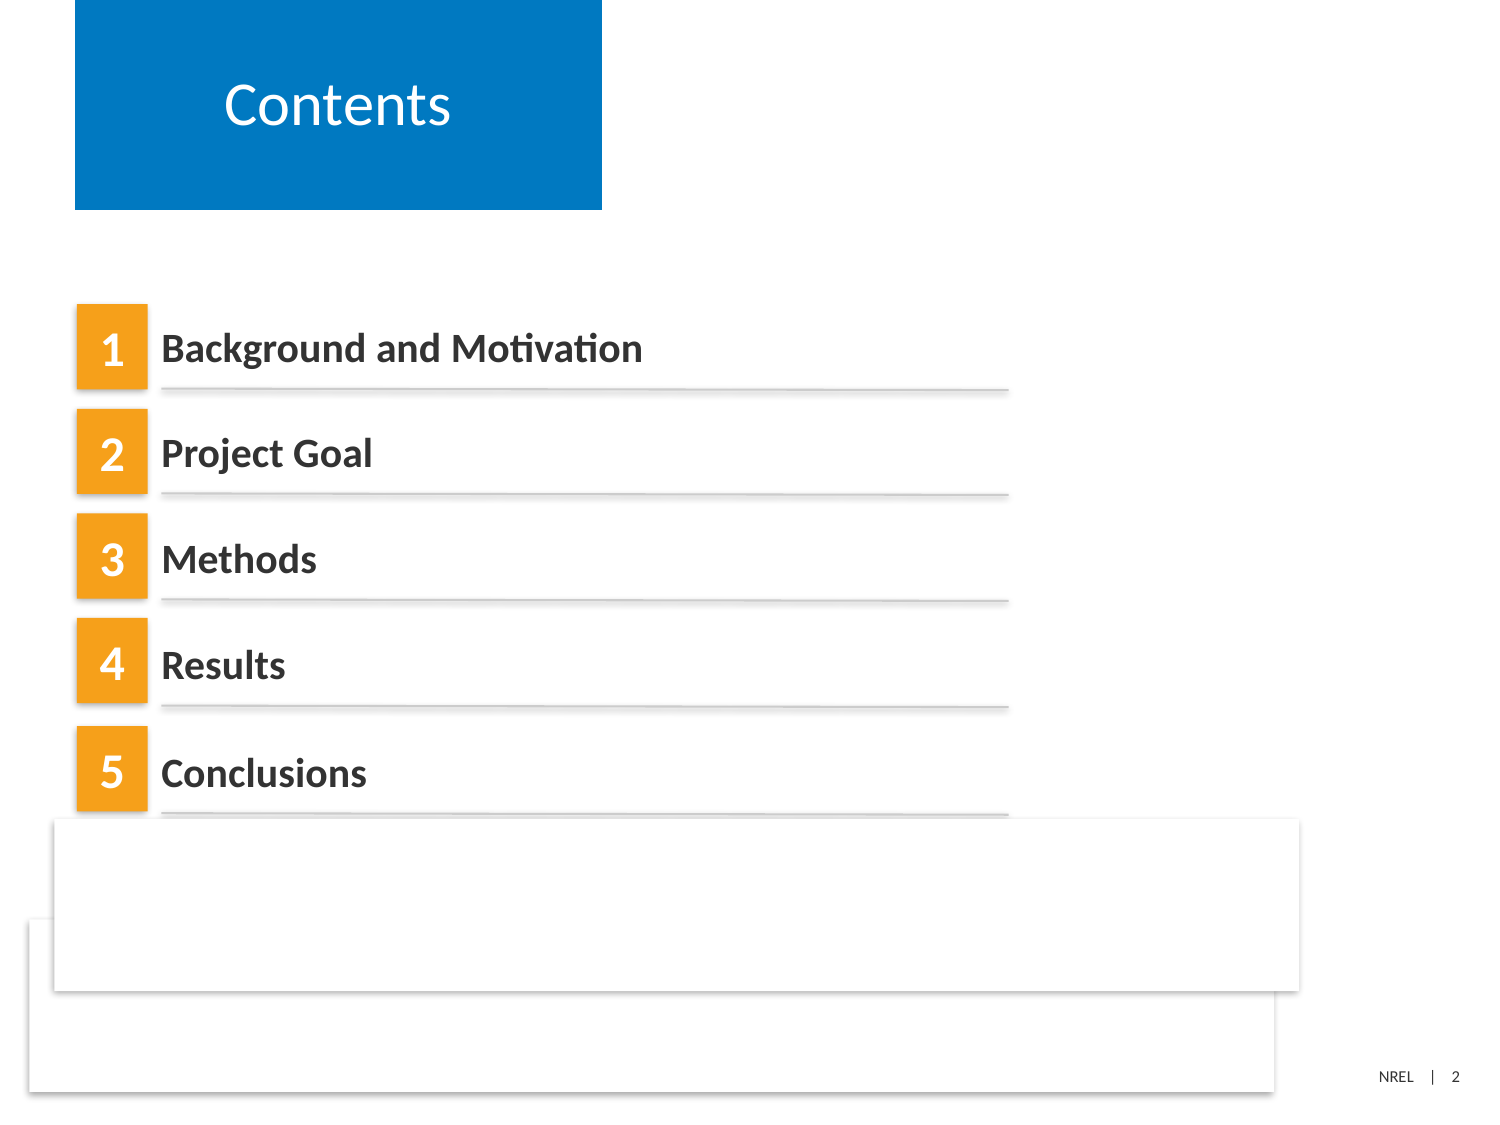

# Contents
Background and Motivation
Project Goal
Methods
Results
Conclusions

Conclusions